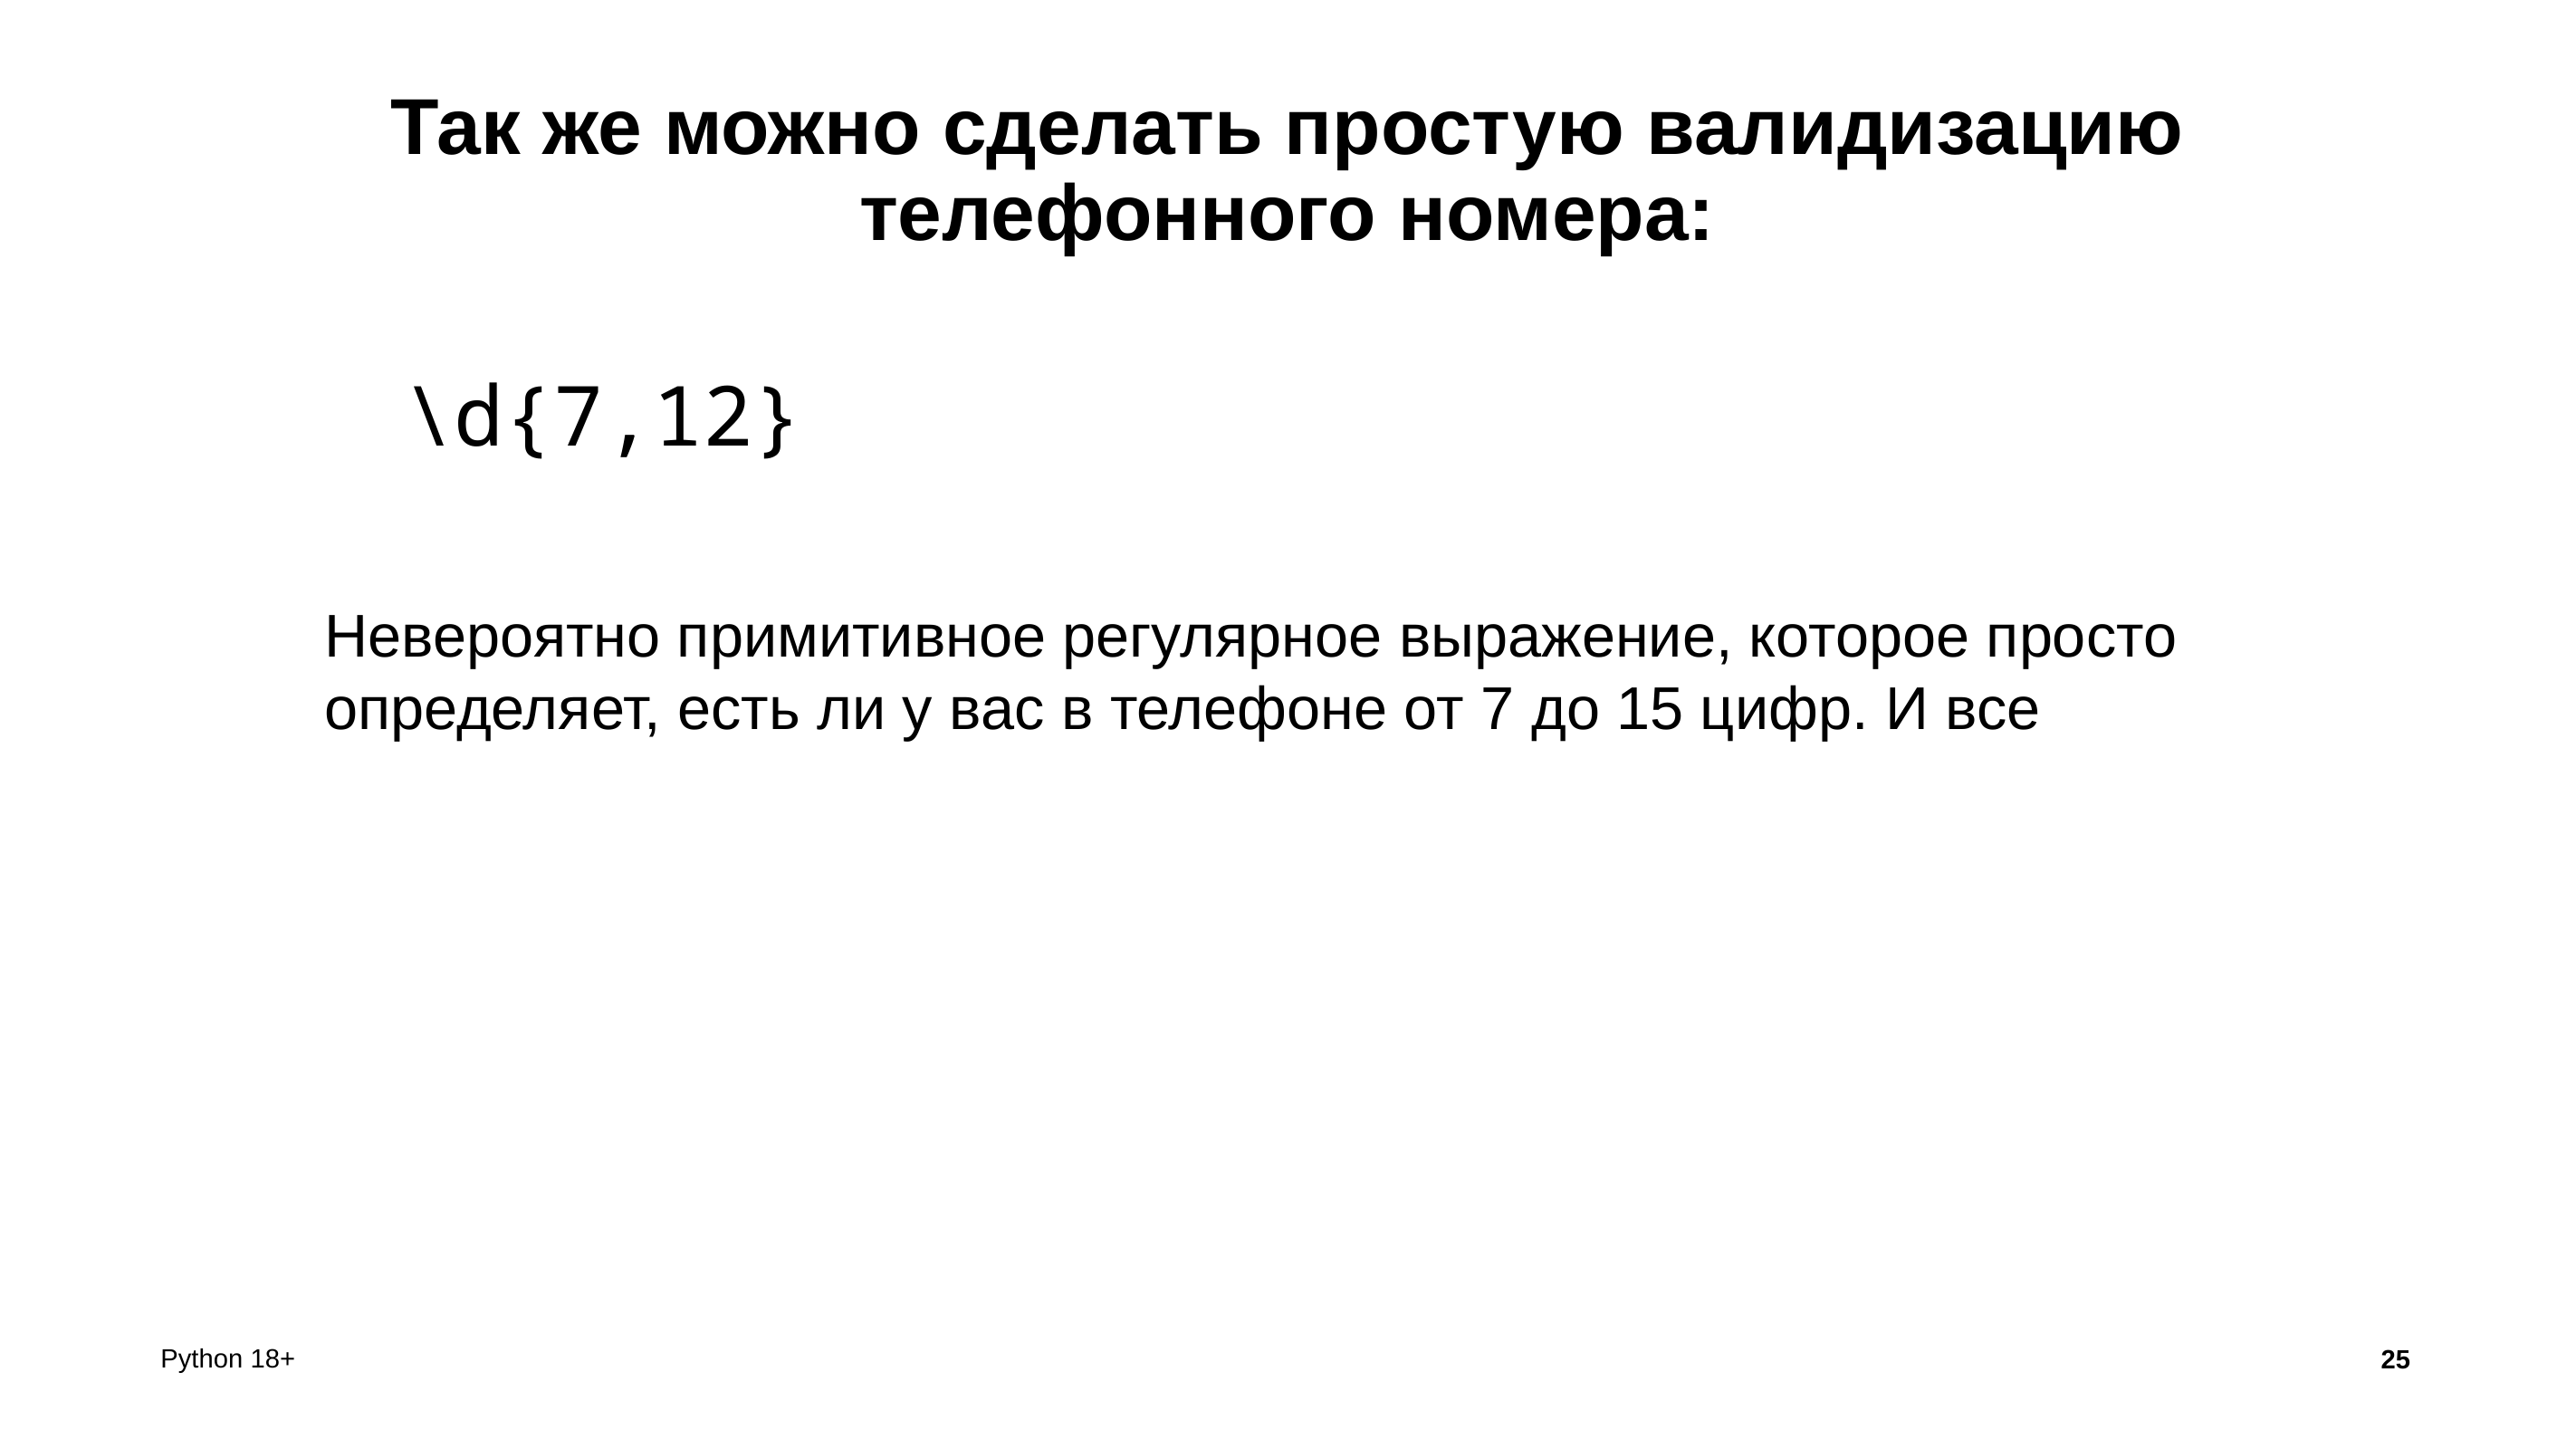

# Так же можно сделать простую валидизацию телефонного номера:
\d{7,12}
Невероятно примитивное регулярное выражение, которое просто определяет, есть ли у вас в телефоне от 7 до 15 цифр. И все
25
Python 18+